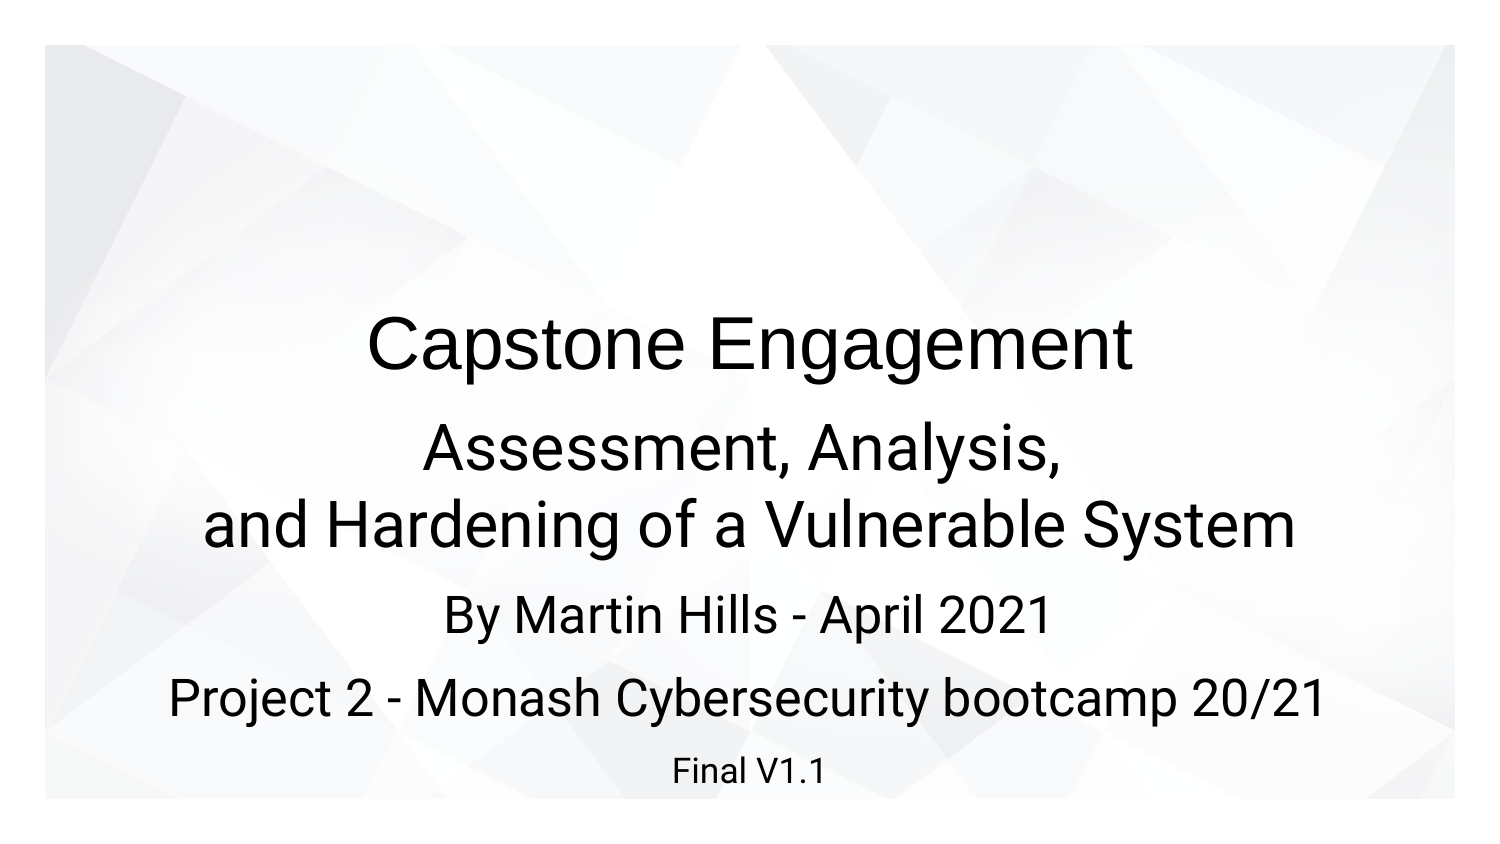

# Capstone Engagement
Assessment, Analysis,
and Hardening of a Vulnerable System
By Martin Hills - April 2021
Project 2 - Monash Cybersecurity bootcamp 20/21
Final V1.1